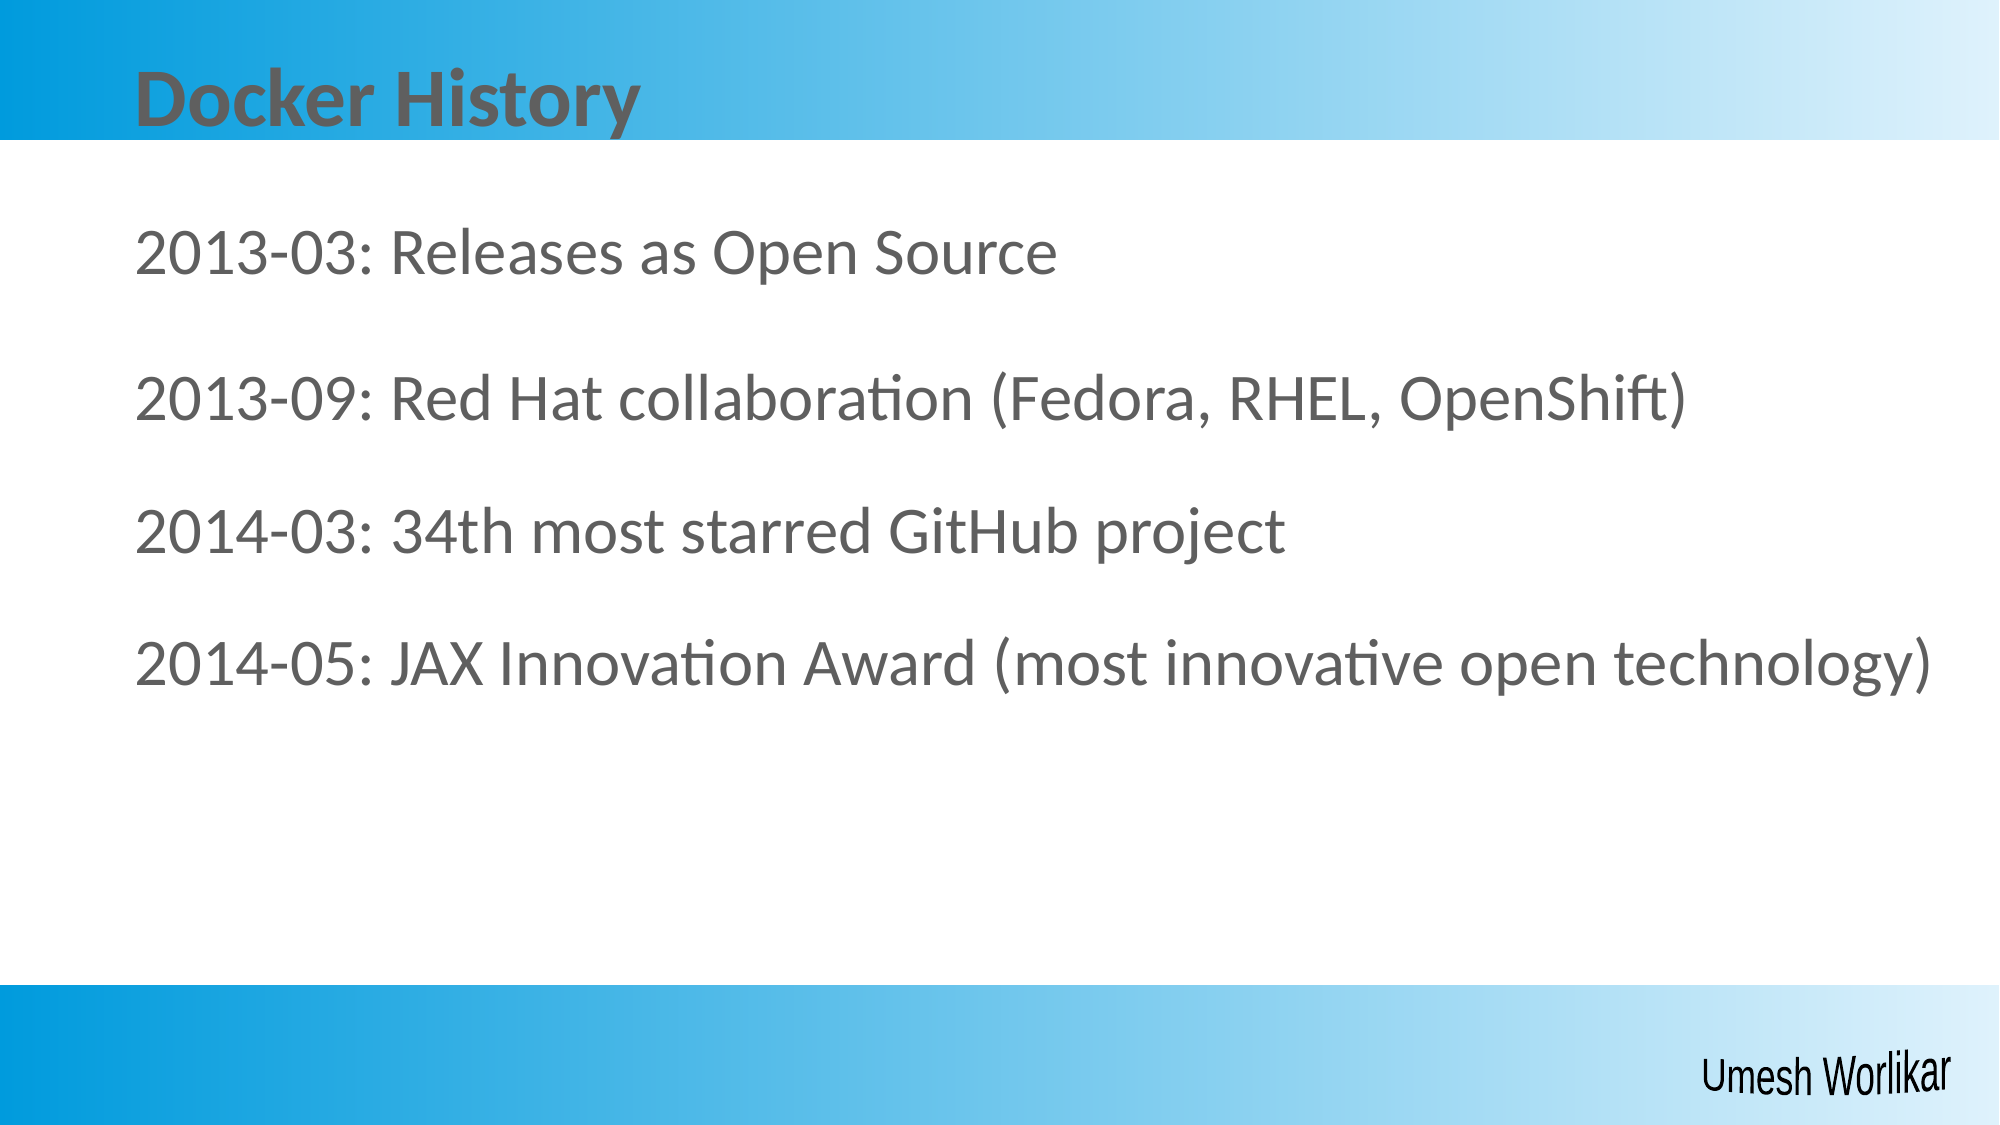

Docker History
2013-03: Releases as Open Source
2013-09: Red Hat collaboration (Fedora, RHEL, OpenShift)
2014-03: 34th most starred GitHub project
2014-05: JAX Innovation Award (most innovative open technology)
Umesh Worlikar